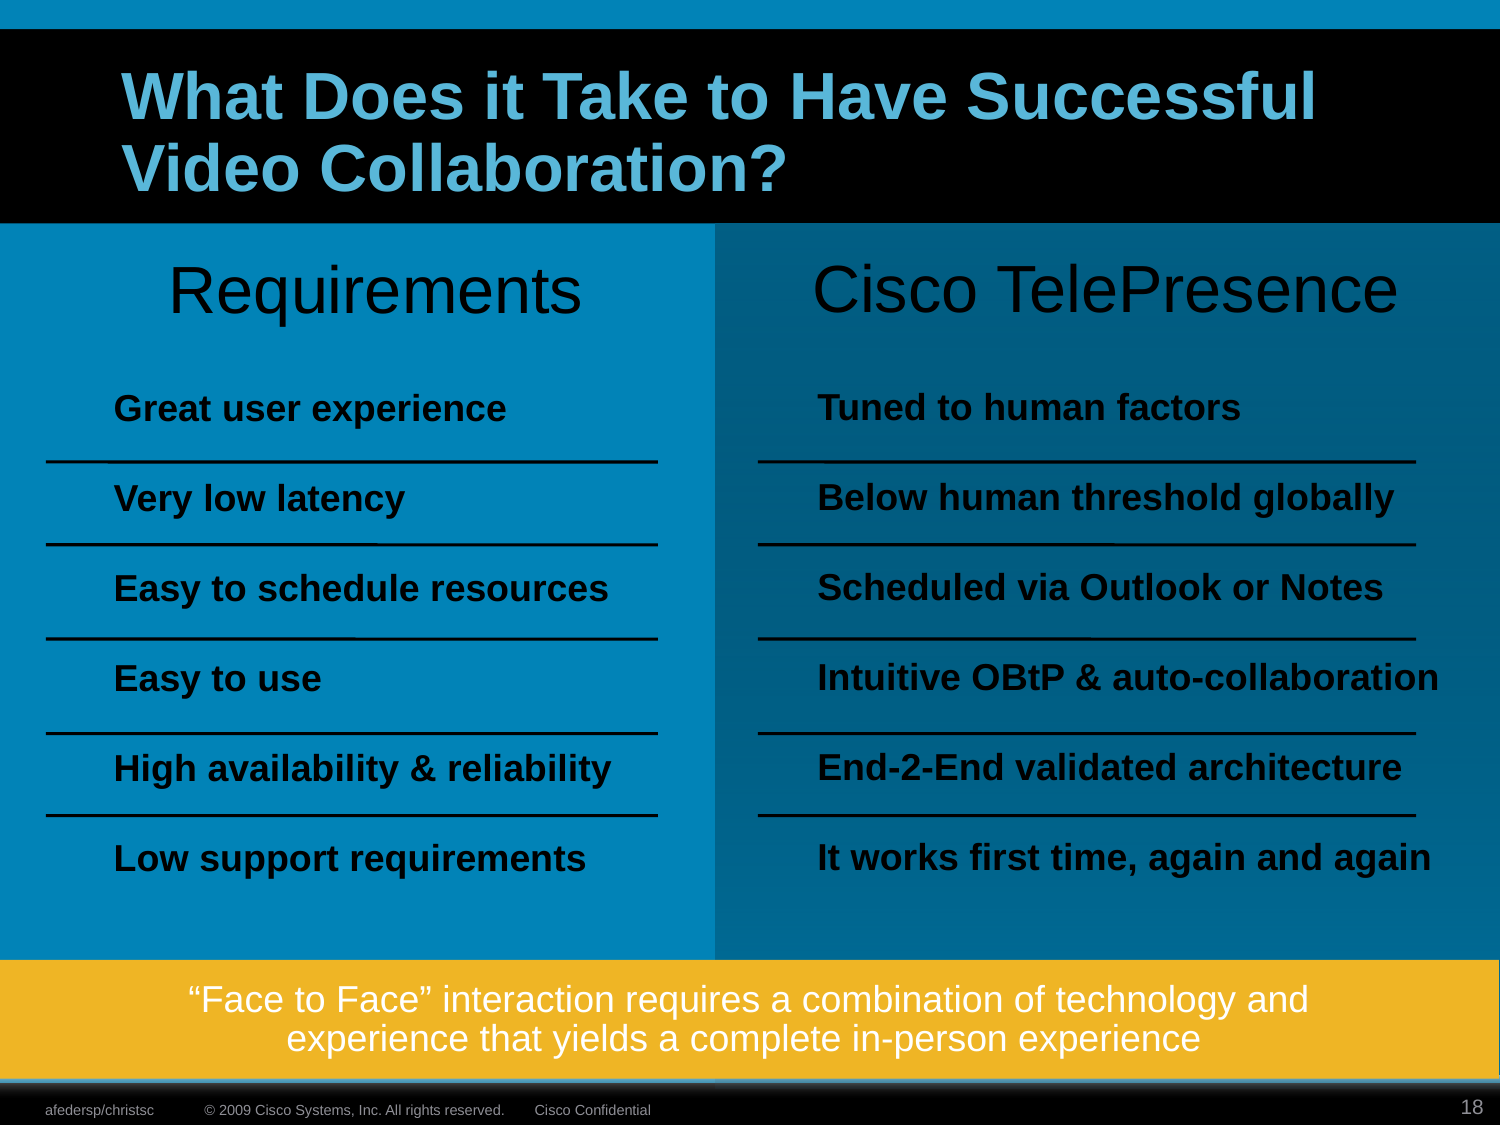

# What Does it Take to Have Successful Video Collaboration?

Cisco TelePresence
Requirements

Tuned to human factors

Below human threshold globally

Scheduled via Outlook or Notes

Intuitive OBtP & auto-collaboration

End-2-End validated architecture

It works first time, again and again
Great user experience

Very low latency

Easy to schedule resources

Easy to use

High availability & reliability

Low support requirements

“Face to Face” interaction requires a combination of technology and experience that yields a complete in-person experience